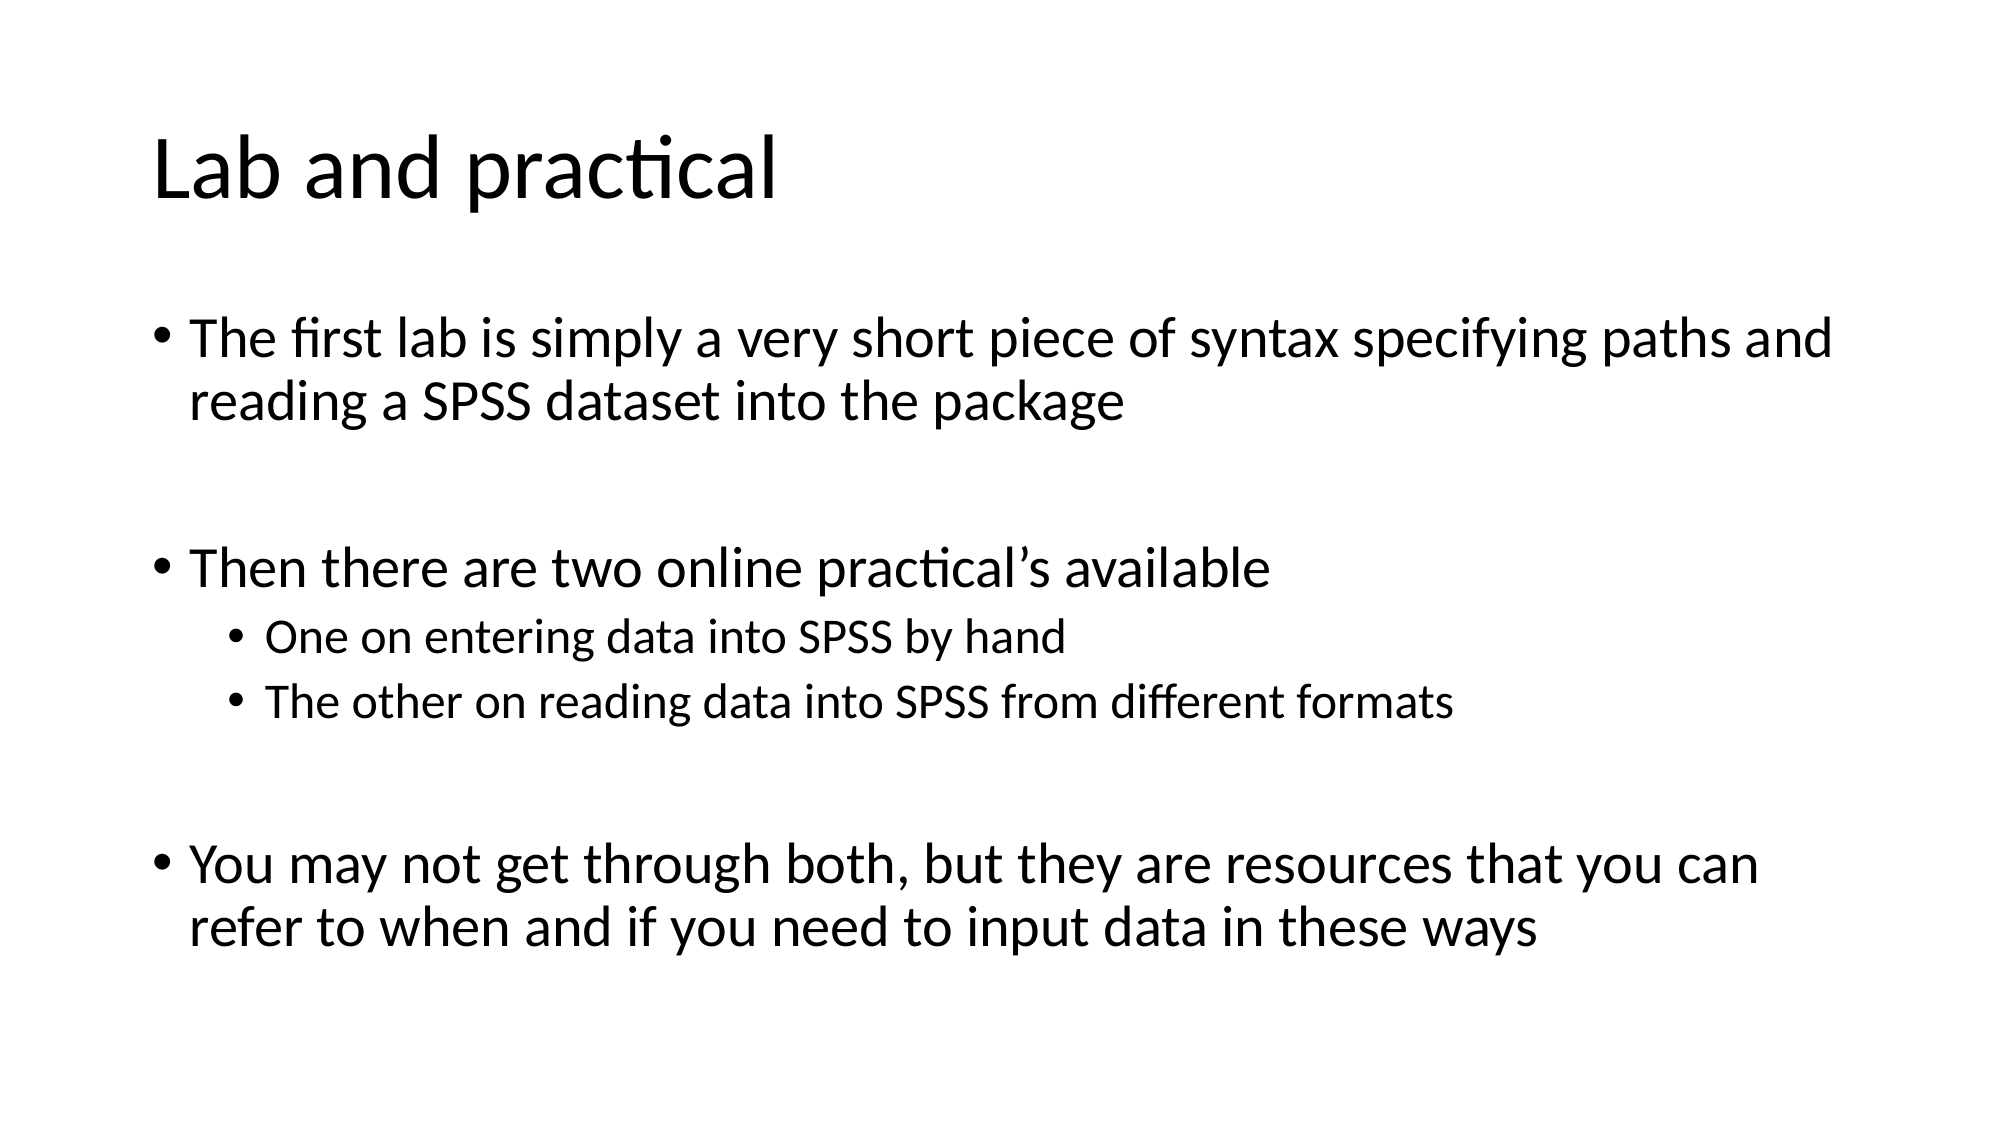

# Lab and practical
The first lab is simply a very short piece of syntax specifying paths and reading a SPSS dataset into the package

Then there are two online practical’s available
One on entering data into SPSS by hand
The other on reading data into SPSS from different formats

You may not get through both, but they are resources that you can refer to when and if you need to input data in these ways